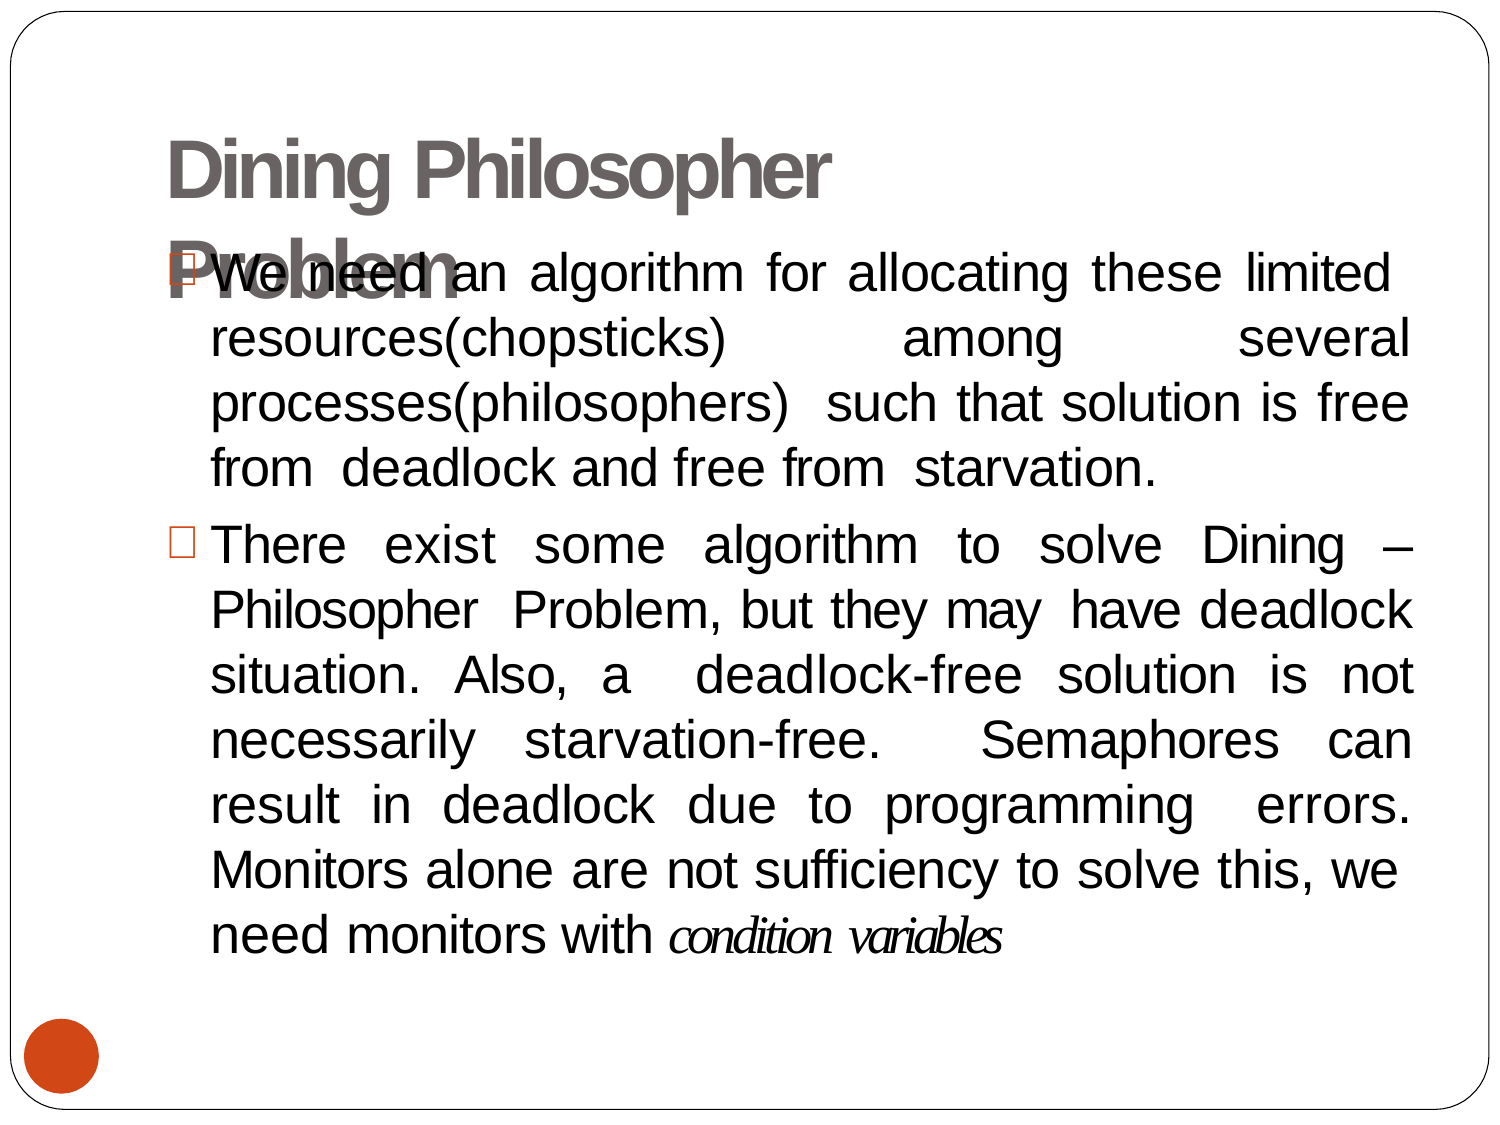

# Dining Philosopher Problem
We need an algorithm for allocating these limited  resources(chopsticks) among several processes(philosophers)  such that solution is free from  deadlock and free from  starvation.
There exist some algorithm to solve Dining – Philosopher  Problem, but they may have deadlock situation. Also, a  deadlock-free solution is not necessarily starvation-free.  Semaphores can result in deadlock due to programming  errors. Monitors alone are not sufficiency to solve this, we  need monitors with condition variables